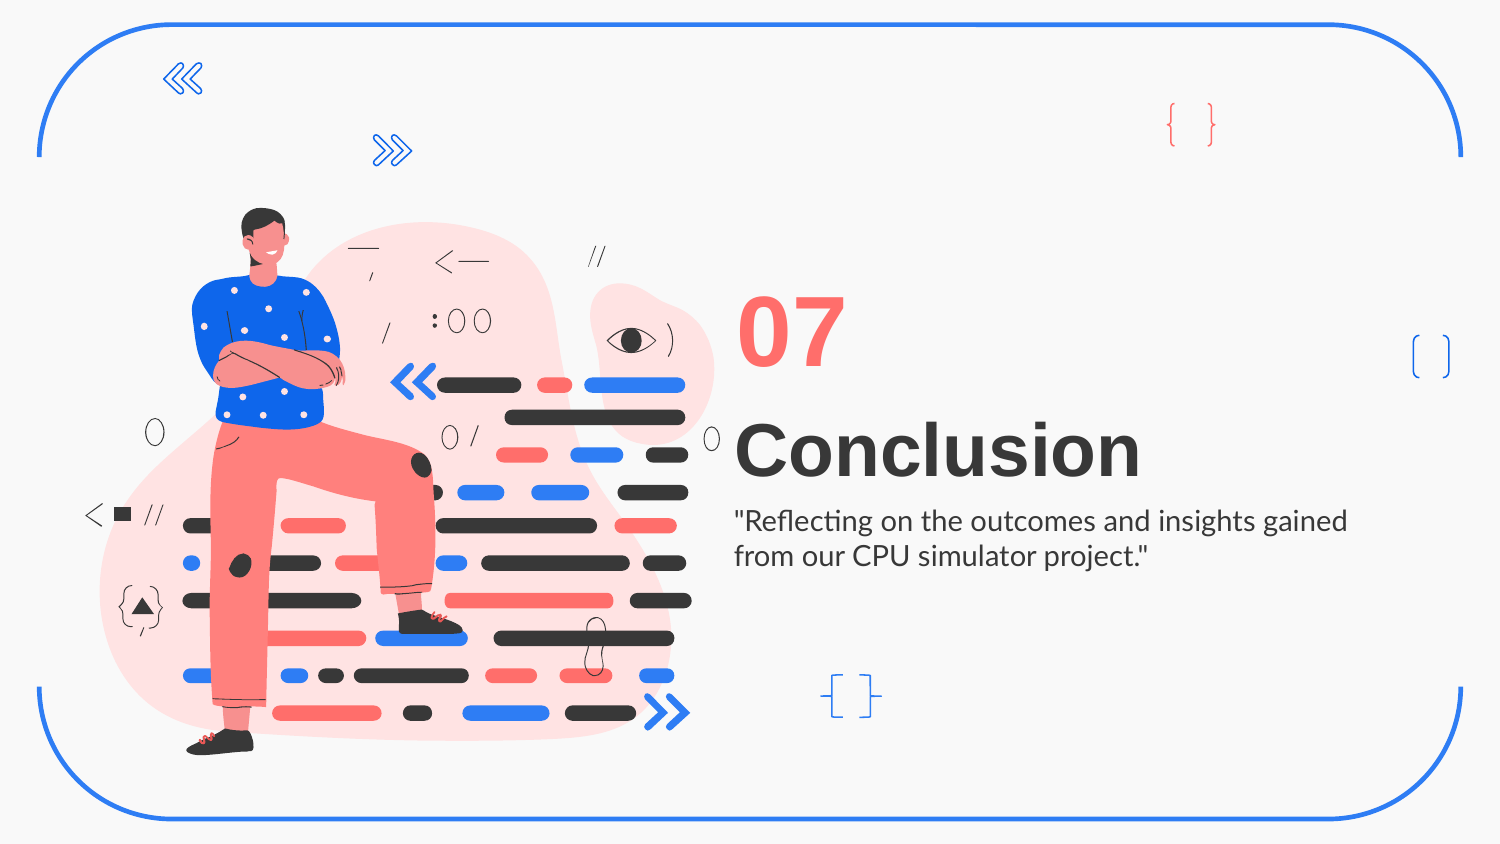

07
# Conclusion
"Reflecting on the outcomes and insights gained from our CPU simulator project."